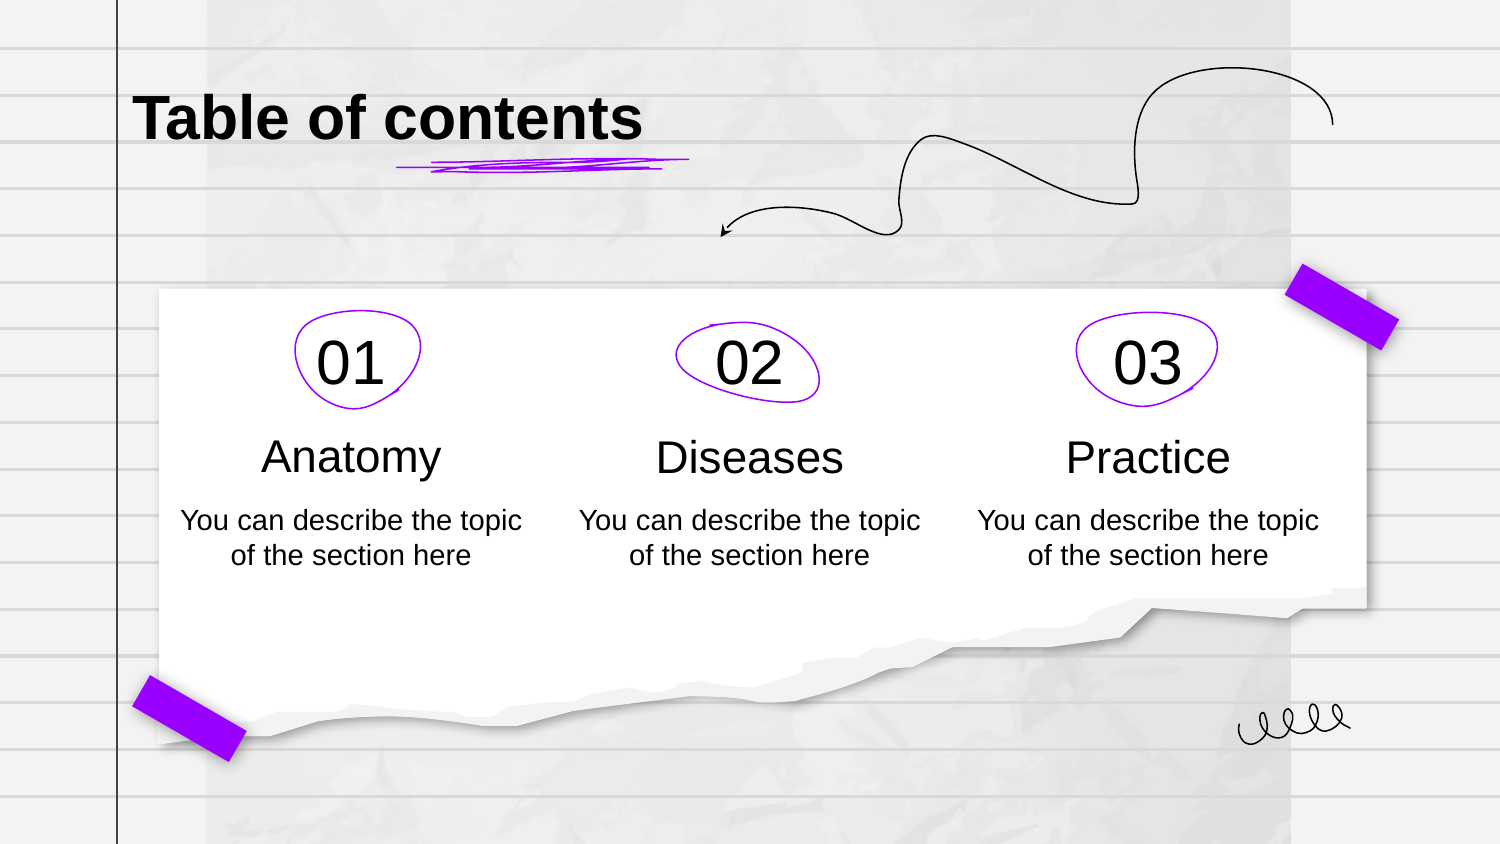

Table of contents

# 01
02
03
Anatomy
Diseases
Practice
You can describe the topic of the section here
You can describe the topic of the section here
You can describe the topic of the section here